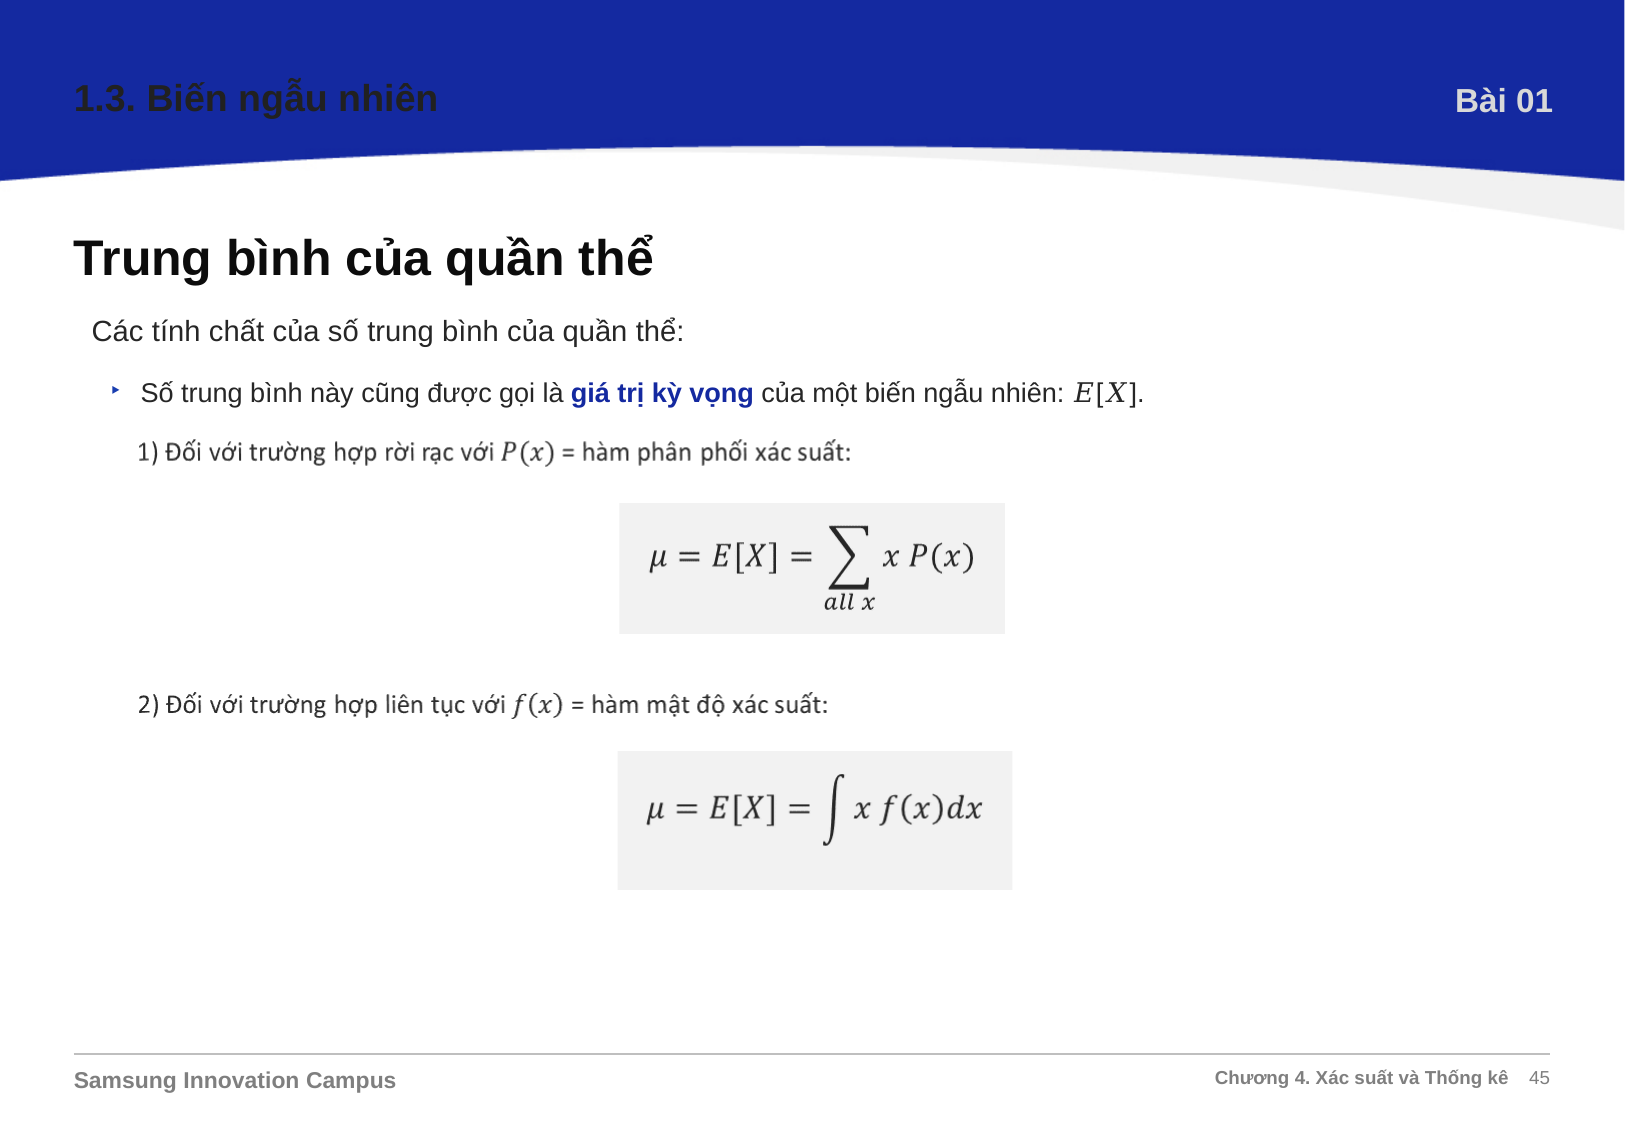

1.3. Biến ngẫu nhiên
Bài 01
Trung bình của quần thể
Các tính chất của số trung bình của quần thể:
Số trung bình này cũng được gọi là giá trị kỳ vọng của một biến ngẫu nhiên: 𝐸[𝑋].